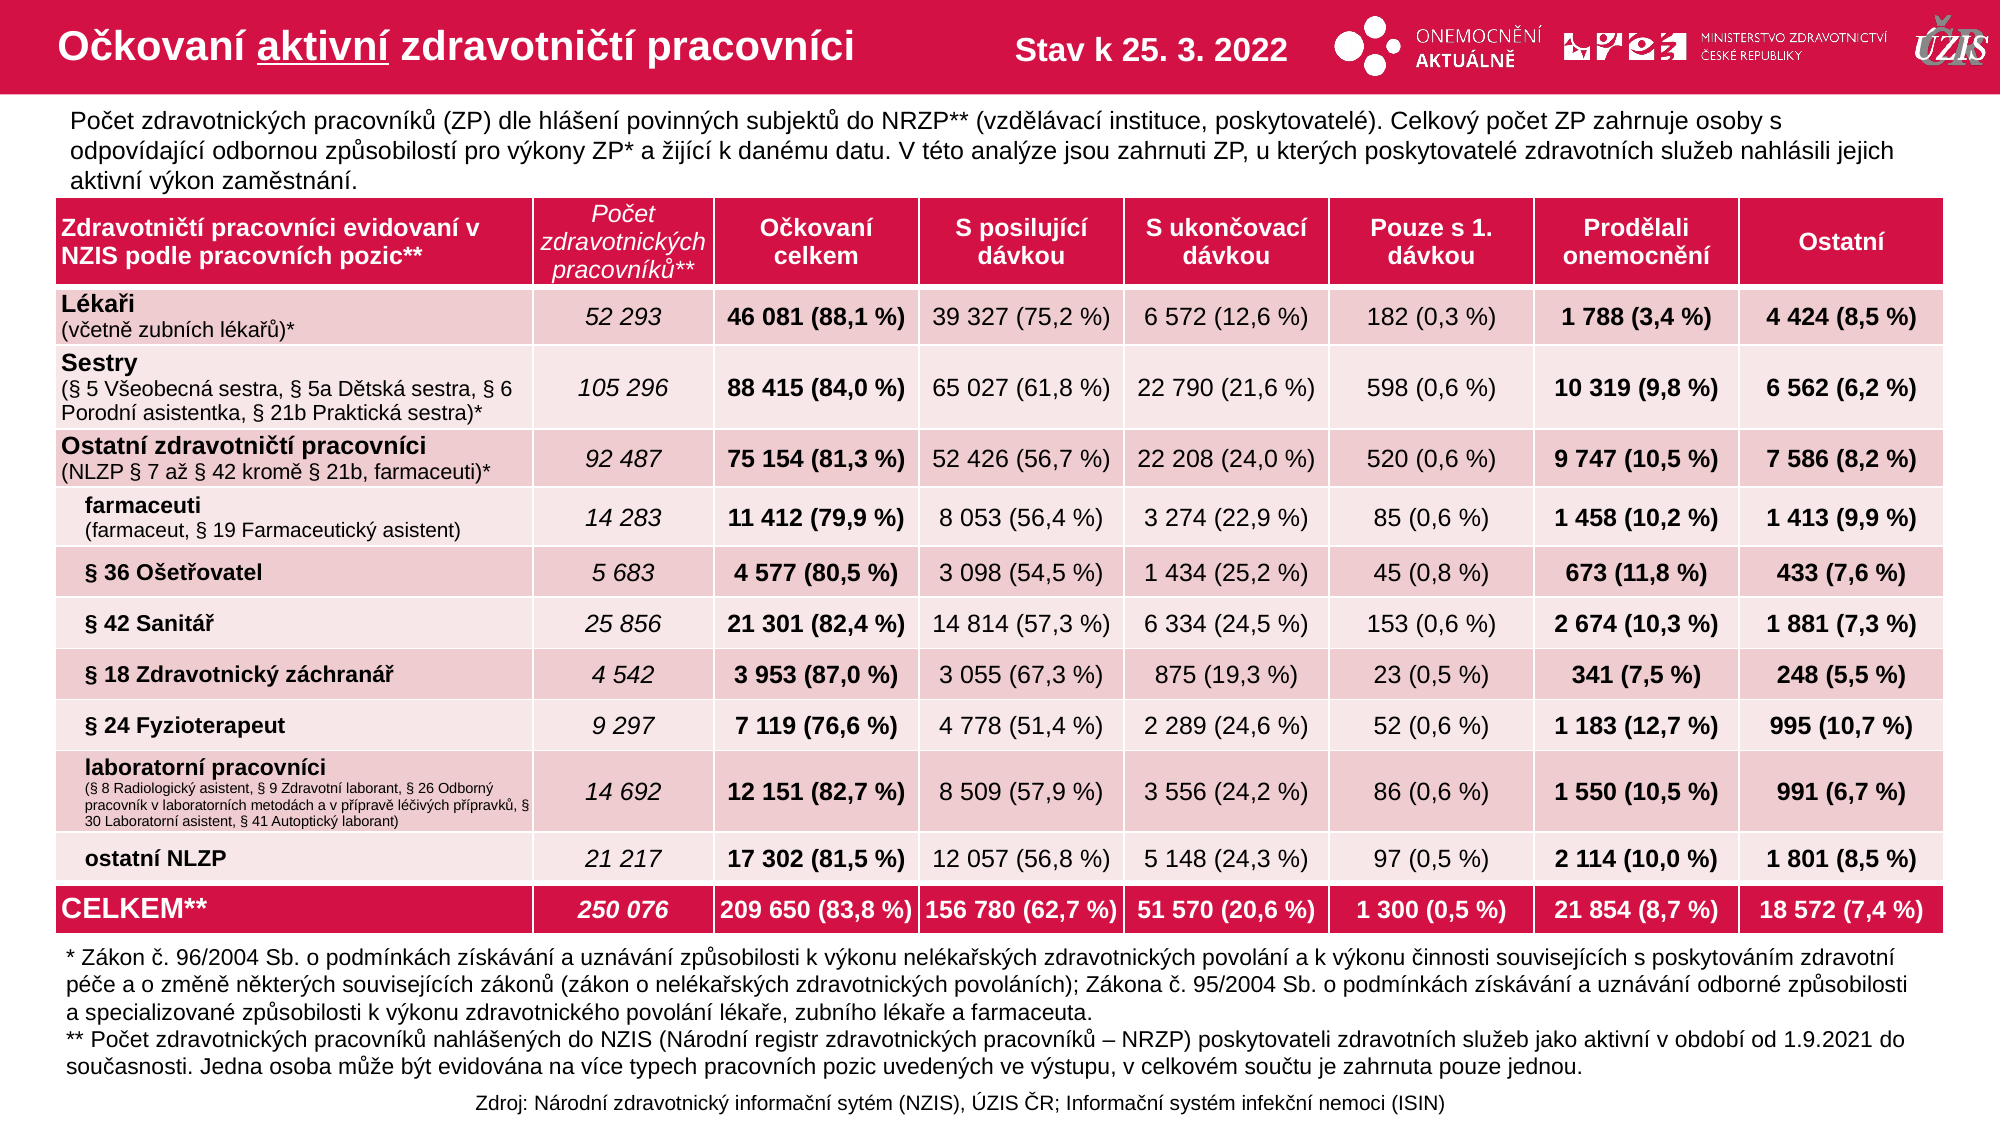

# Očkovaní aktivní zdravotničtí pracovníci
Stav k 25. 3. 2022
Počet zdravotnických pracovníků (ZP) dle hlášení povinných subjektů do NRZP** (vzdělávací instituce, poskytovatelé). Celkový počet ZP zahrnuje osoby s odpovídající odbornou způsobilostí pro výkony ZP* a žijící k danému datu. V této analýze jsou zahrnuti ZP, u kterých poskytovatelé zdravotních služeb nahlásili jejich aktivní výkon zaměstnání.
| Zdravotničtí pracovníci evidovaní v NZIS podle pracovních pozic\*\* | Počet zdravotnických pracovníků\*\* | Očkovaní celkem | S posilující dávkou | S ukončovací dávkou | Pouze s 1. dávkou | Prodělali onemocnění | Ostatní |
| --- | --- | --- | --- | --- | --- | --- | --- |
| Lékaři (včetně zubních lékařů)\* | 52 293 | 46 081 (88,1 %) | 39 327 (75,2 %) | 6 572 (12,6 %) | 182 (0,3 %) | 1 788 (3,4 %) | 4 424 (8,5 %) |
| Sestry (§ 5 Všeobecná sestra, § 5a Dětská sestra, § 6 Porodní asistentka, § 21b Praktická sestra)\* | 105 296 | 88 415 (84,0 %) | 65 027 (61,8 %) | 22 790 (21,6 %) | 598 (0,6 %) | 10 319 (9,8 %) | 6 562 (6,2 %) |
| Ostatní zdravotničtí pracovníci (NLZP § 7 až § 42 kromě § 21b, farmaceuti)\* | 92 487 | 75 154 (81,3 %) | 52 426 (56,7 %) | 22 208 (24,0 %) | 520 (0,6 %) | 9 747 (10,5 %) | 7 586 (8,2 %) |
| farmaceuti (farmaceut, § 19 Farmaceutický asistent) | 14 283 | 11 412 (79,9 %) | 8 053 (56,4 %) | 3 274 (22,9 %) | 85 (0,6 %) | 1 458 (10,2 %) | 1 413 (9,9 %) |
| § 36 Ošetřovatel | 5 683 | 4 577 (80,5 %) | 3 098 (54,5 %) | 1 434 (25,2 %) | 45 (0,8 %) | 673 (11,8 %) | 433 (7,6 %) |
| § 42 Sanitář | 25 856 | 21 301 (82,4 %) | 14 814 (57,3 %) | 6 334 (24,5 %) | 153 (0,6 %) | 2 674 (10,3 %) | 1 881 (7,3 %) |
| § 18 Zdravotnický záchranář | 4 542 | 3 953 (87,0 %) | 3 055 (67,3 %) | 875 (19,3 %) | 23 (0,5 %) | 341 (7,5 %) | 248 (5,5 %) |
| § 24 Fyzioterapeut | 9 297 | 7 119 (76,6 %) | 4 778 (51,4 %) | 2 289 (24,6 %) | 52 (0,6 %) | 1 183 (12,7 %) | 995 (10,7 %) |
| laboratorní pracovníci (§ 8 Radiologický asistent, § 9 Zdravotní laborant, § 26 Odborný pracovník v laboratorních metodách a v přípravě léčivých přípravků, § 30 Laboratorní asistent, § 41 Autoptický laborant) | 14 692 | 12 151 (82,7 %) | 8 509 (57,9 %) | 3 556 (24,2 %) | 86 (0,6 %) | 1 550 (10,5 %) | 991 (6,7 %) |
| ostatní NLZP | 21 217 | 17 302 (81,5 %) | 12 057 (56,8 %) | 5 148 (24,3 %) | 97 (0,5 %) | 2 114 (10,0 %) | 1 801 (8,5 %) |
| CELKEM\*\* | 250 076 | 209 650 (83,8 %) | 156 780 (62,7 %) | 51 570 (20,6 %) | 1 300 (0,5 %) | 21 854 (8,7 %) | 18 572 (7,4 %) |
* Zákon č. 96/2004 Sb. o podmínkách získávání a uznávání způsobilosti k výkonu nelékařských zdravotnických povolání a k výkonu činnosti souvisejících s poskytováním zdravotní péče a o změně některých souvisejících zákonů (zákon o nelékařských zdravotnických povoláních); Zákona č. 95/2004 Sb. o podmínkách získávání a uznávání odborné způsobilosti a specializované způsobilosti k výkonu zdravotnického povolání lékaře, zubního lékaře a farmaceuta.
** Počet zdravotnických pracovníků nahlášených do NZIS (Národní registr zdravotnických pracovníků – NRZP) poskytovateli zdravotních služeb jako aktivní v období od 1.9.2021 do současnosti. Jedna osoba může být evidována na více typech pracovních pozic uvedených ve výstupu, v celkovém součtu je zahrnuta pouze jednou.
Zdroj: Národní zdravotnický informační sytém (NZIS), ÚZIS ČR; Informační systém infekční nemoci (ISIN)